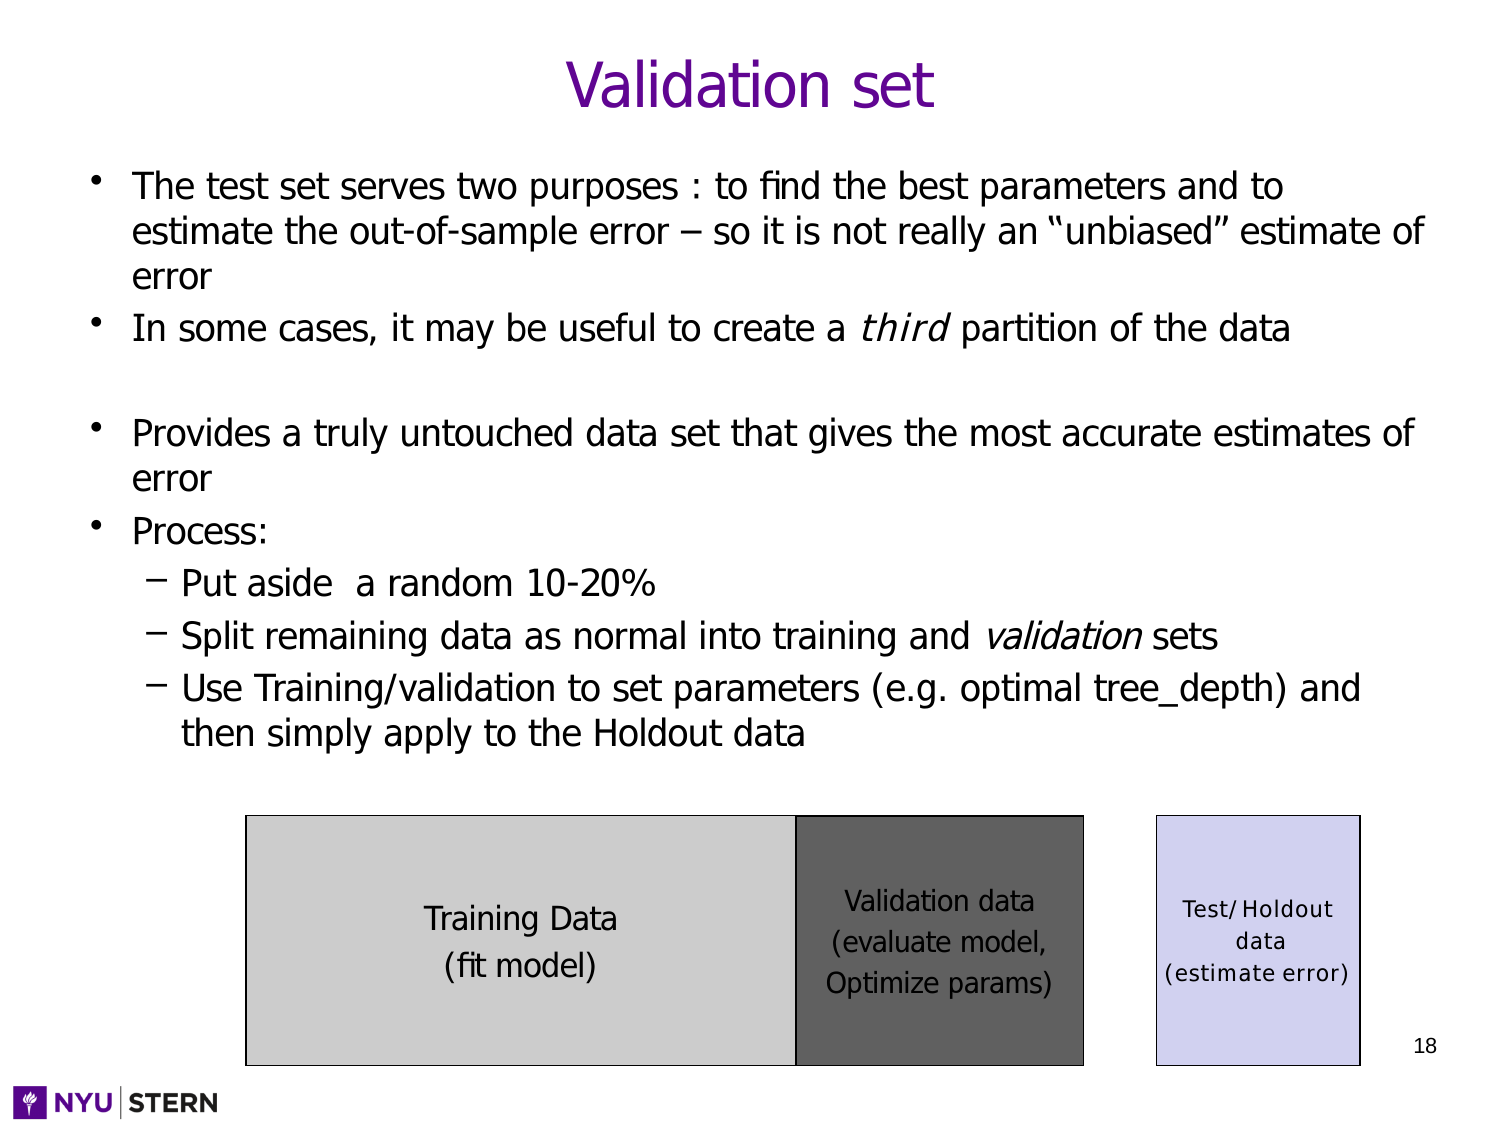

# Validation set
The test set serves two purposes : to find the best parameters and to estimate the out-of-sample error – so it is not really an “unbiased” estimate of error
In some cases, it may be useful to create a third partition of the data

Provides a truly untouched data set that gives the most accurate estimates of error
Process:
Put aside  a random 10-20%
Split remaining data as normal into training and validation sets
Use Training/validation to set parameters (e.g. optimal tree_depth) and then simply apply to the Holdout data

Training Data
(fit model)
Test/Holdout
 data
(estimate error)
Validation data
(evaluate model,
Optimize params)
18